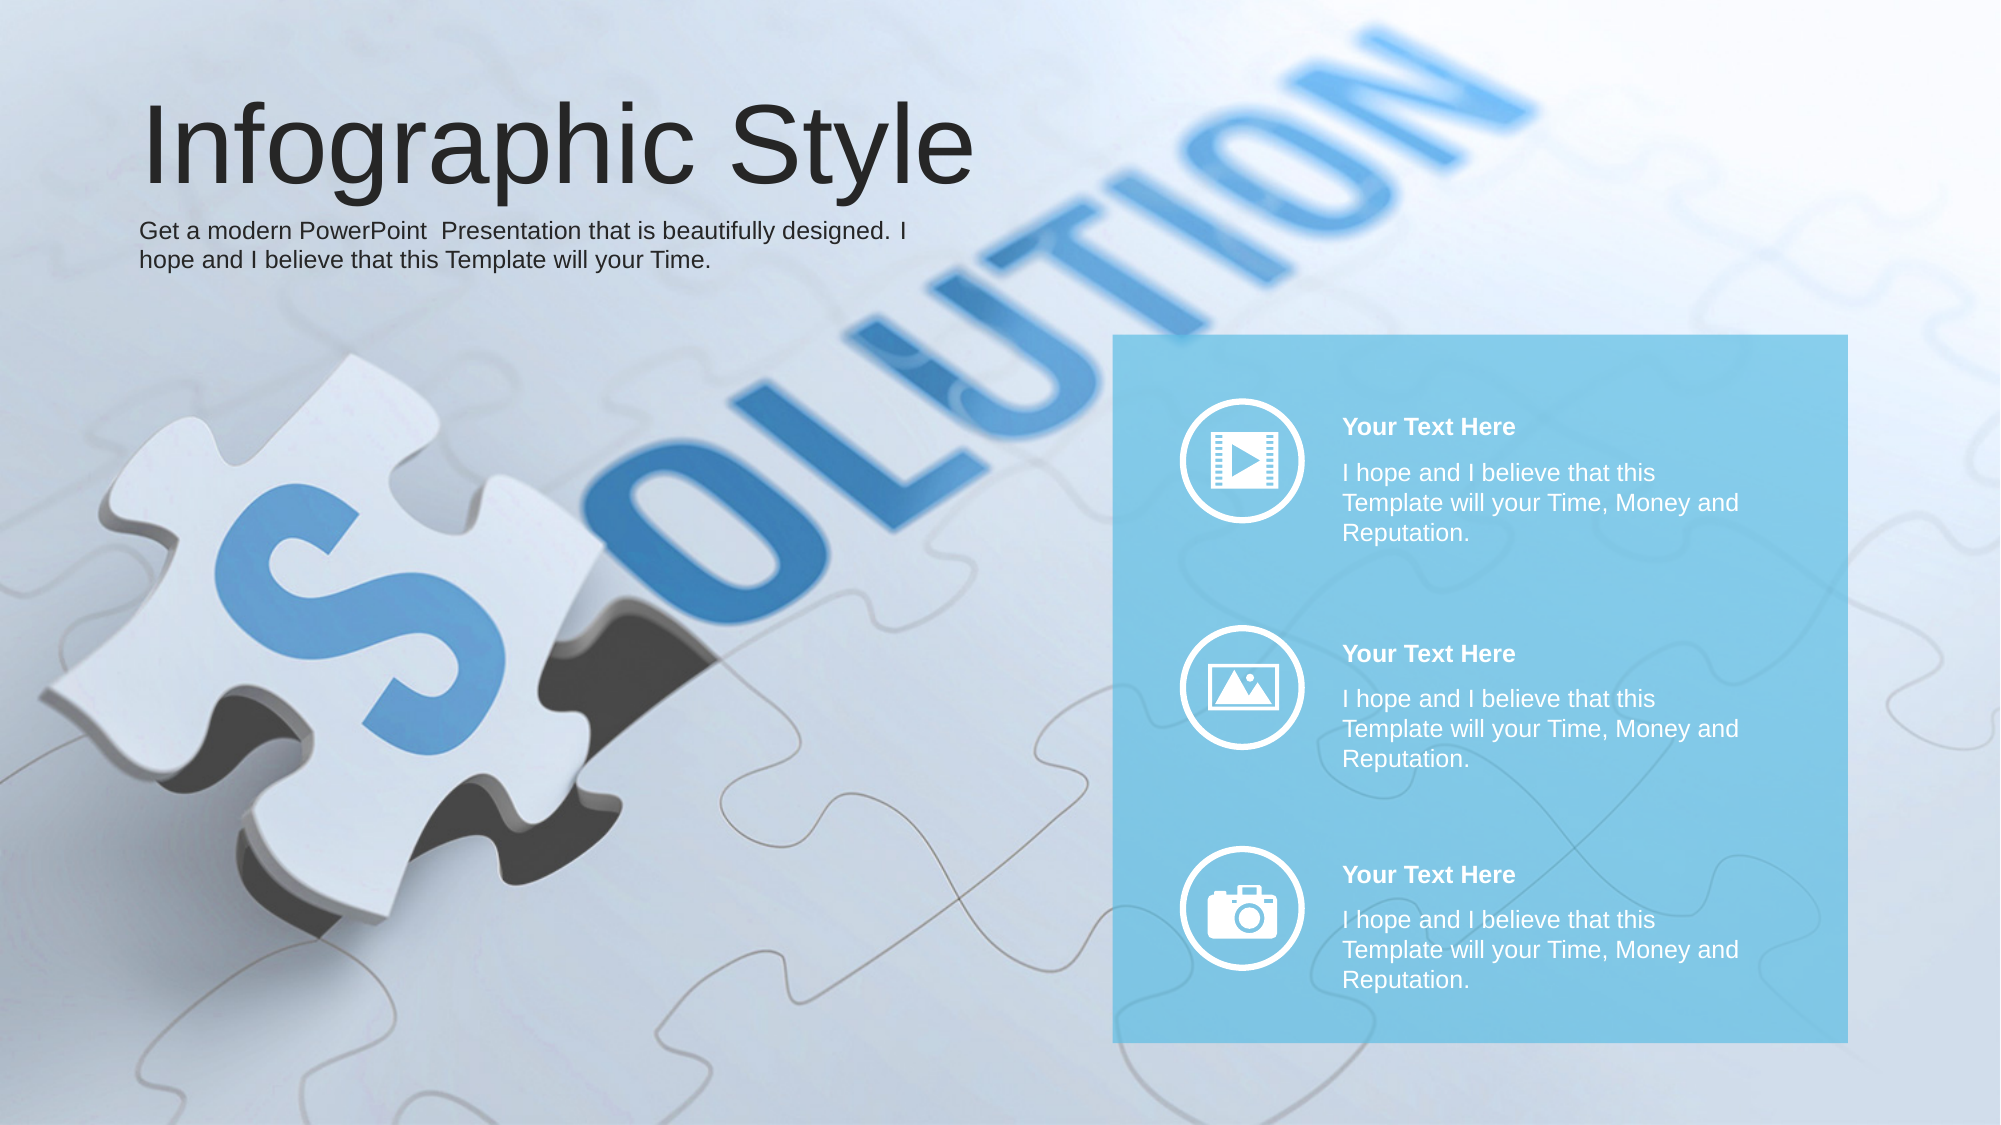

Infographic Style
Get a modern PowerPoint  Presentation that is beautifully designed. I hope and I believe that this Template will your Time.

Your Text Here
I hope and I believe that this Template will your Time, Money and Reputation.

Your Text Here
I hope and I believe that this Template will your Time, Money and Reputation.

Your Text Here
I hope and I believe that this Template will your Time, Money and Reputation.